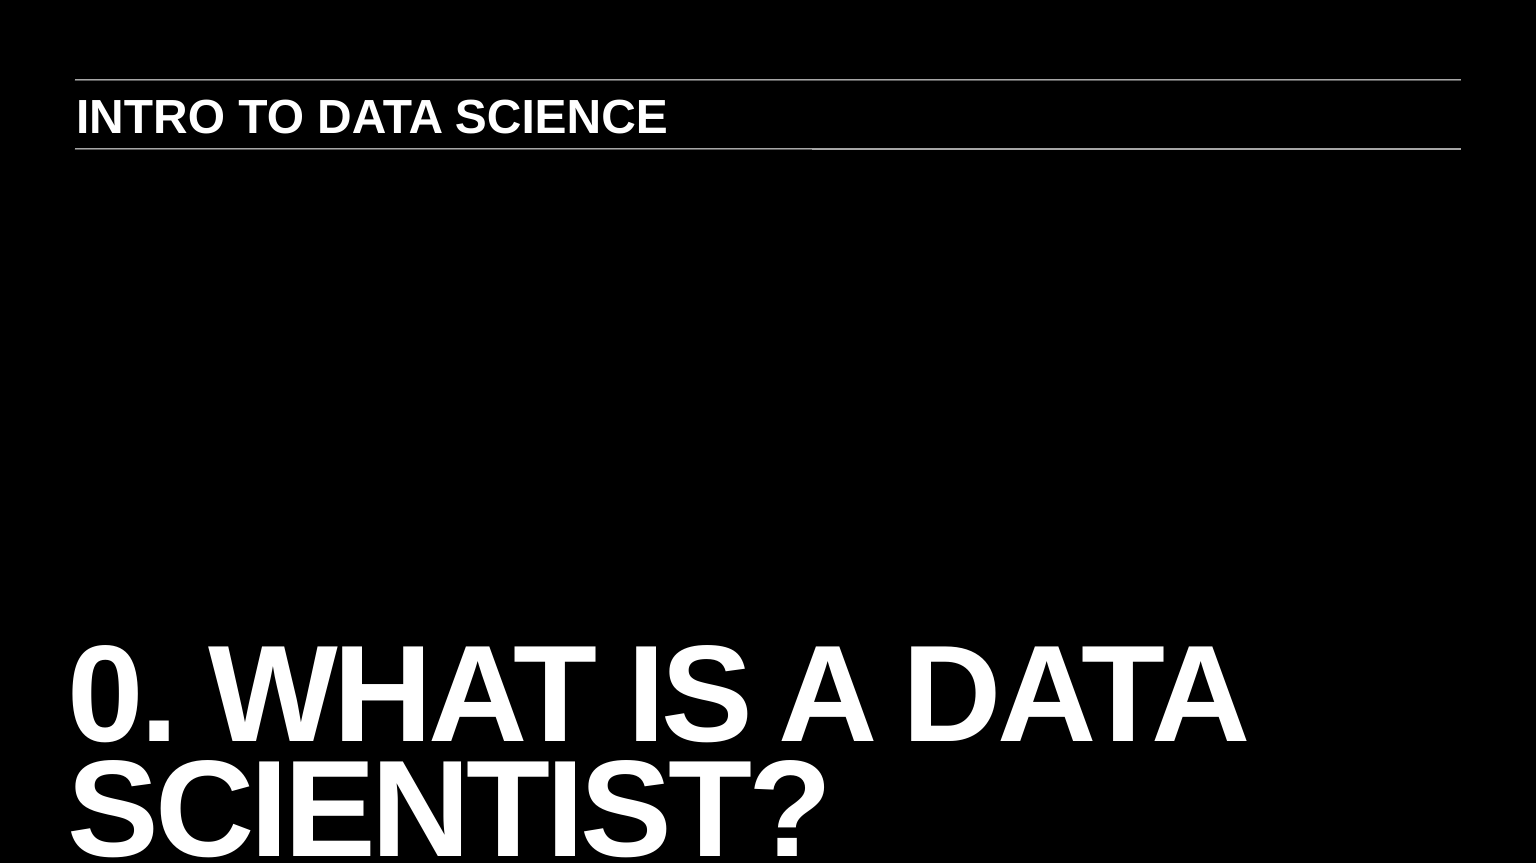

INTRO TO DATA SCIENCE
# 0. whAT is A Data Scientist?